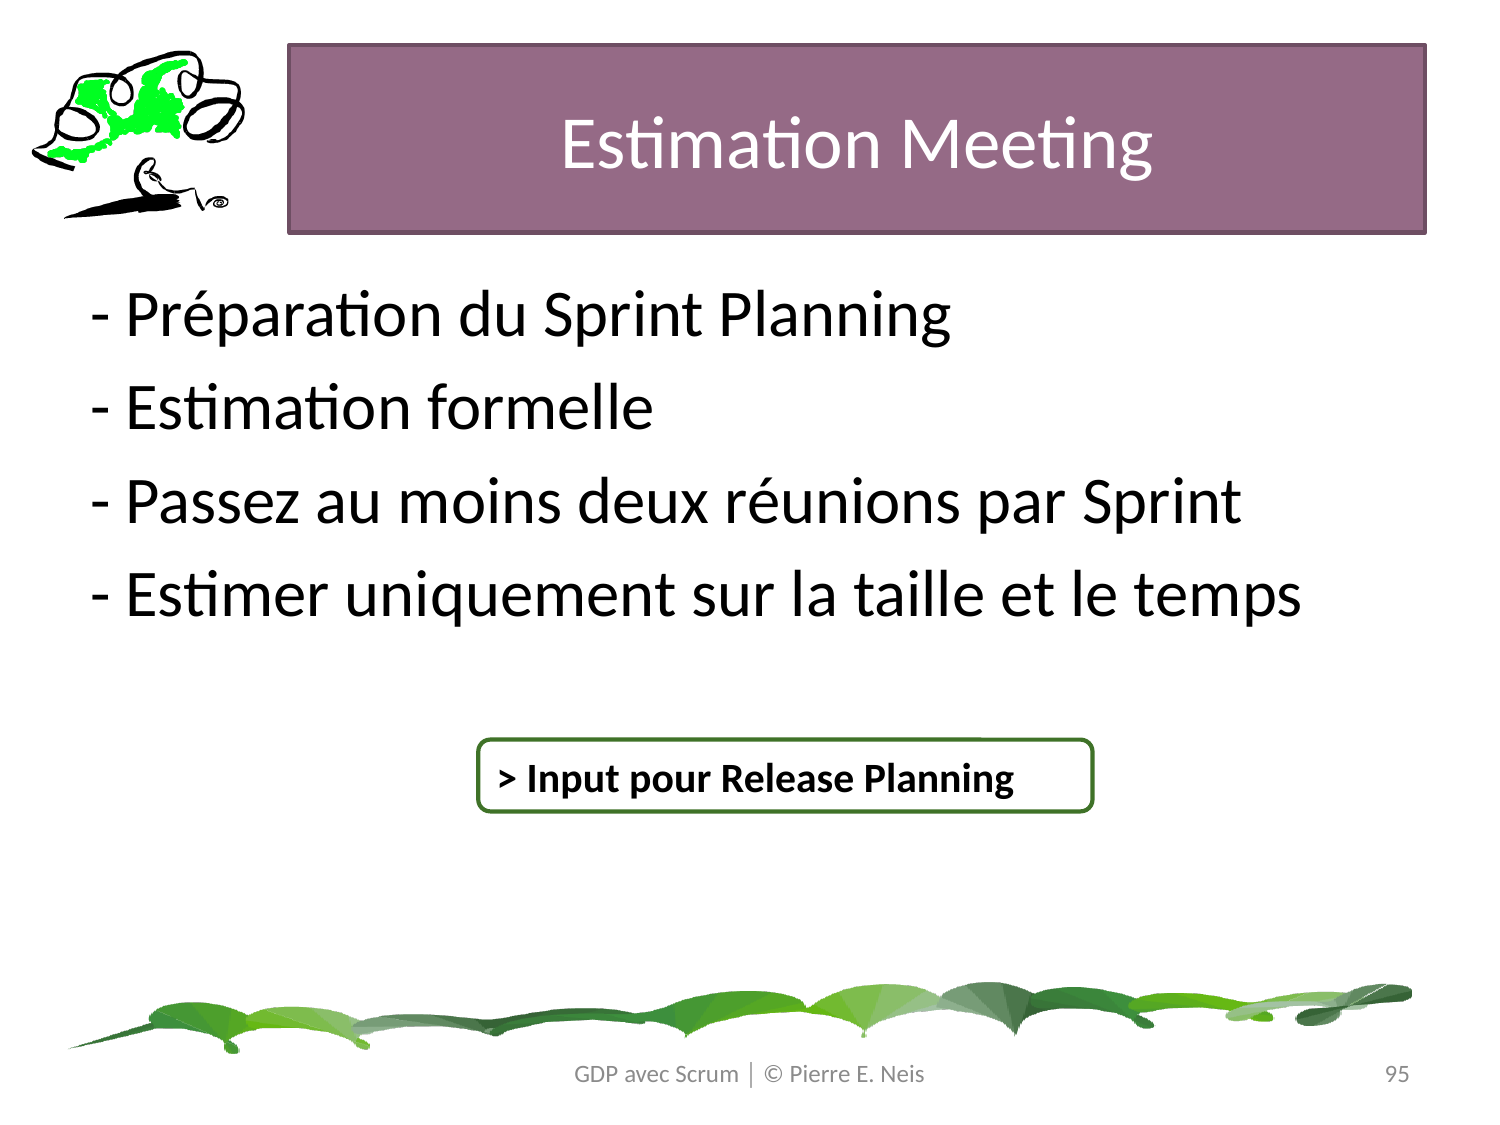

# Estimation Meeting
- Préparation du Sprint Planning
- Estimation formelle
- Passez au moins deux réunions par Sprint
- Estimer uniquement sur la taille et le temps
> Input pour Release Planning
GDP avec Scrum │ © Pierre E. Neis
95